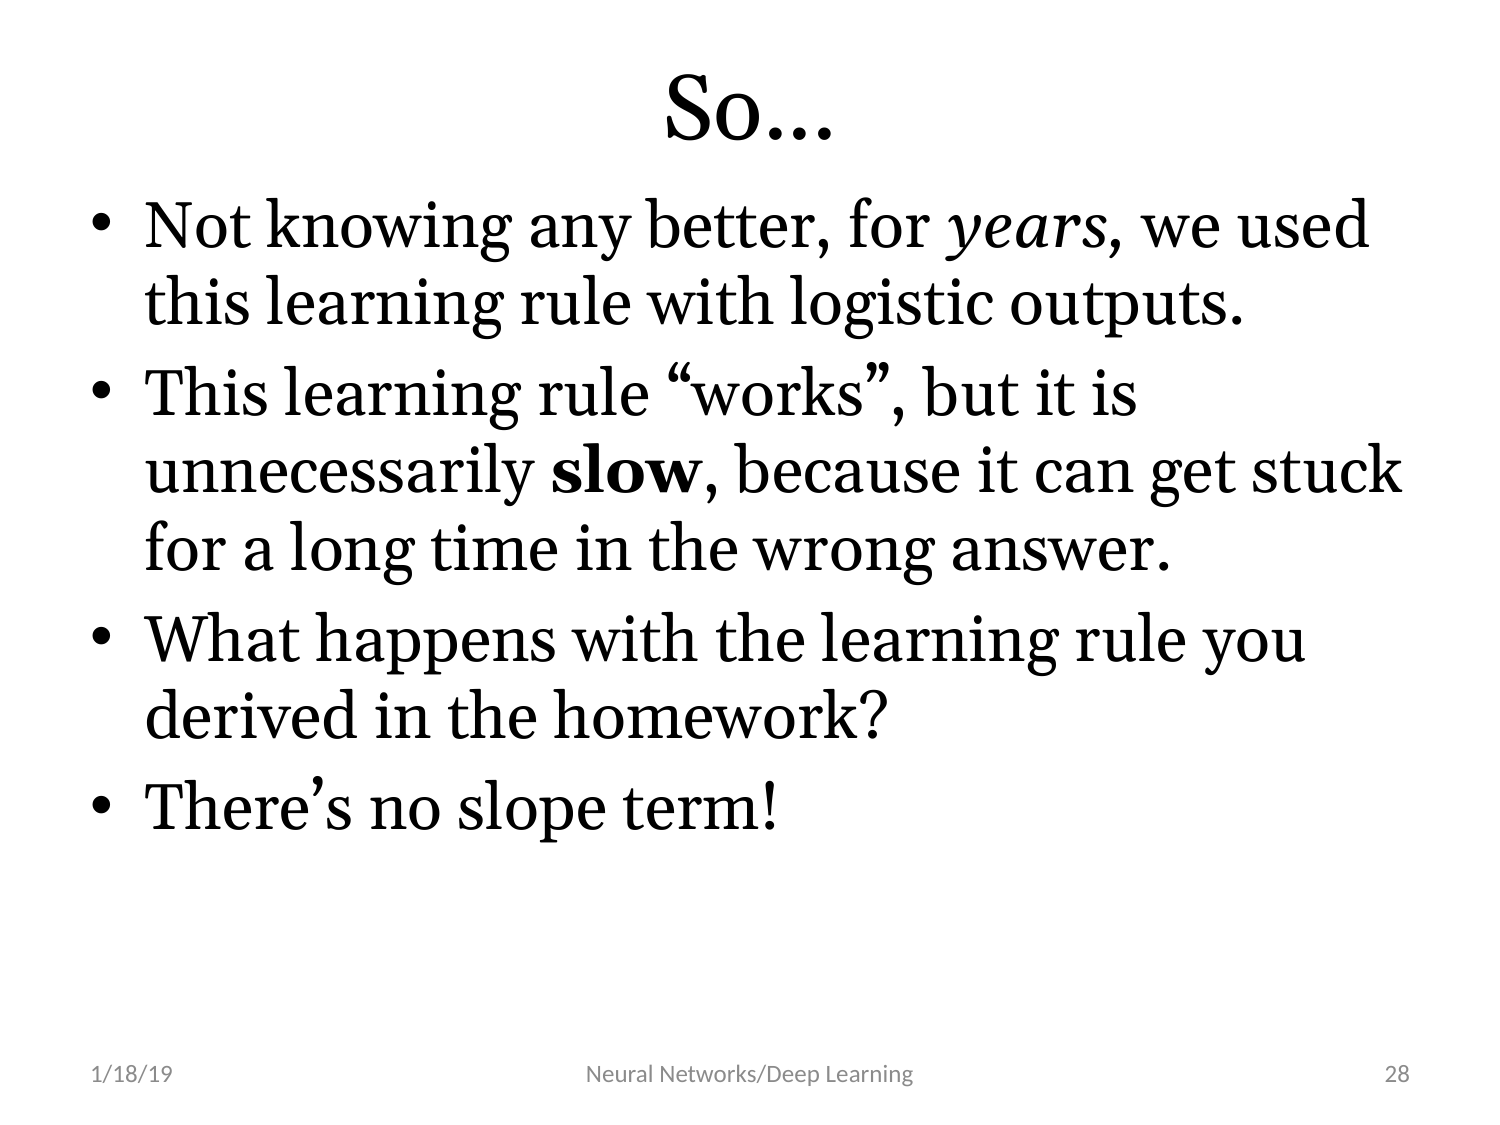

# So...
Not knowing any better, for years, we used this learning rule with logistic outputs.
This learning rule “works”, but it is unnecessarily slow, because it can get stuck for a long time in the wrong answer.
What happens with the learning rule you derived in the homework?
There’s no slope term!

1/18/19
Neural Networks/Deep Learning
28